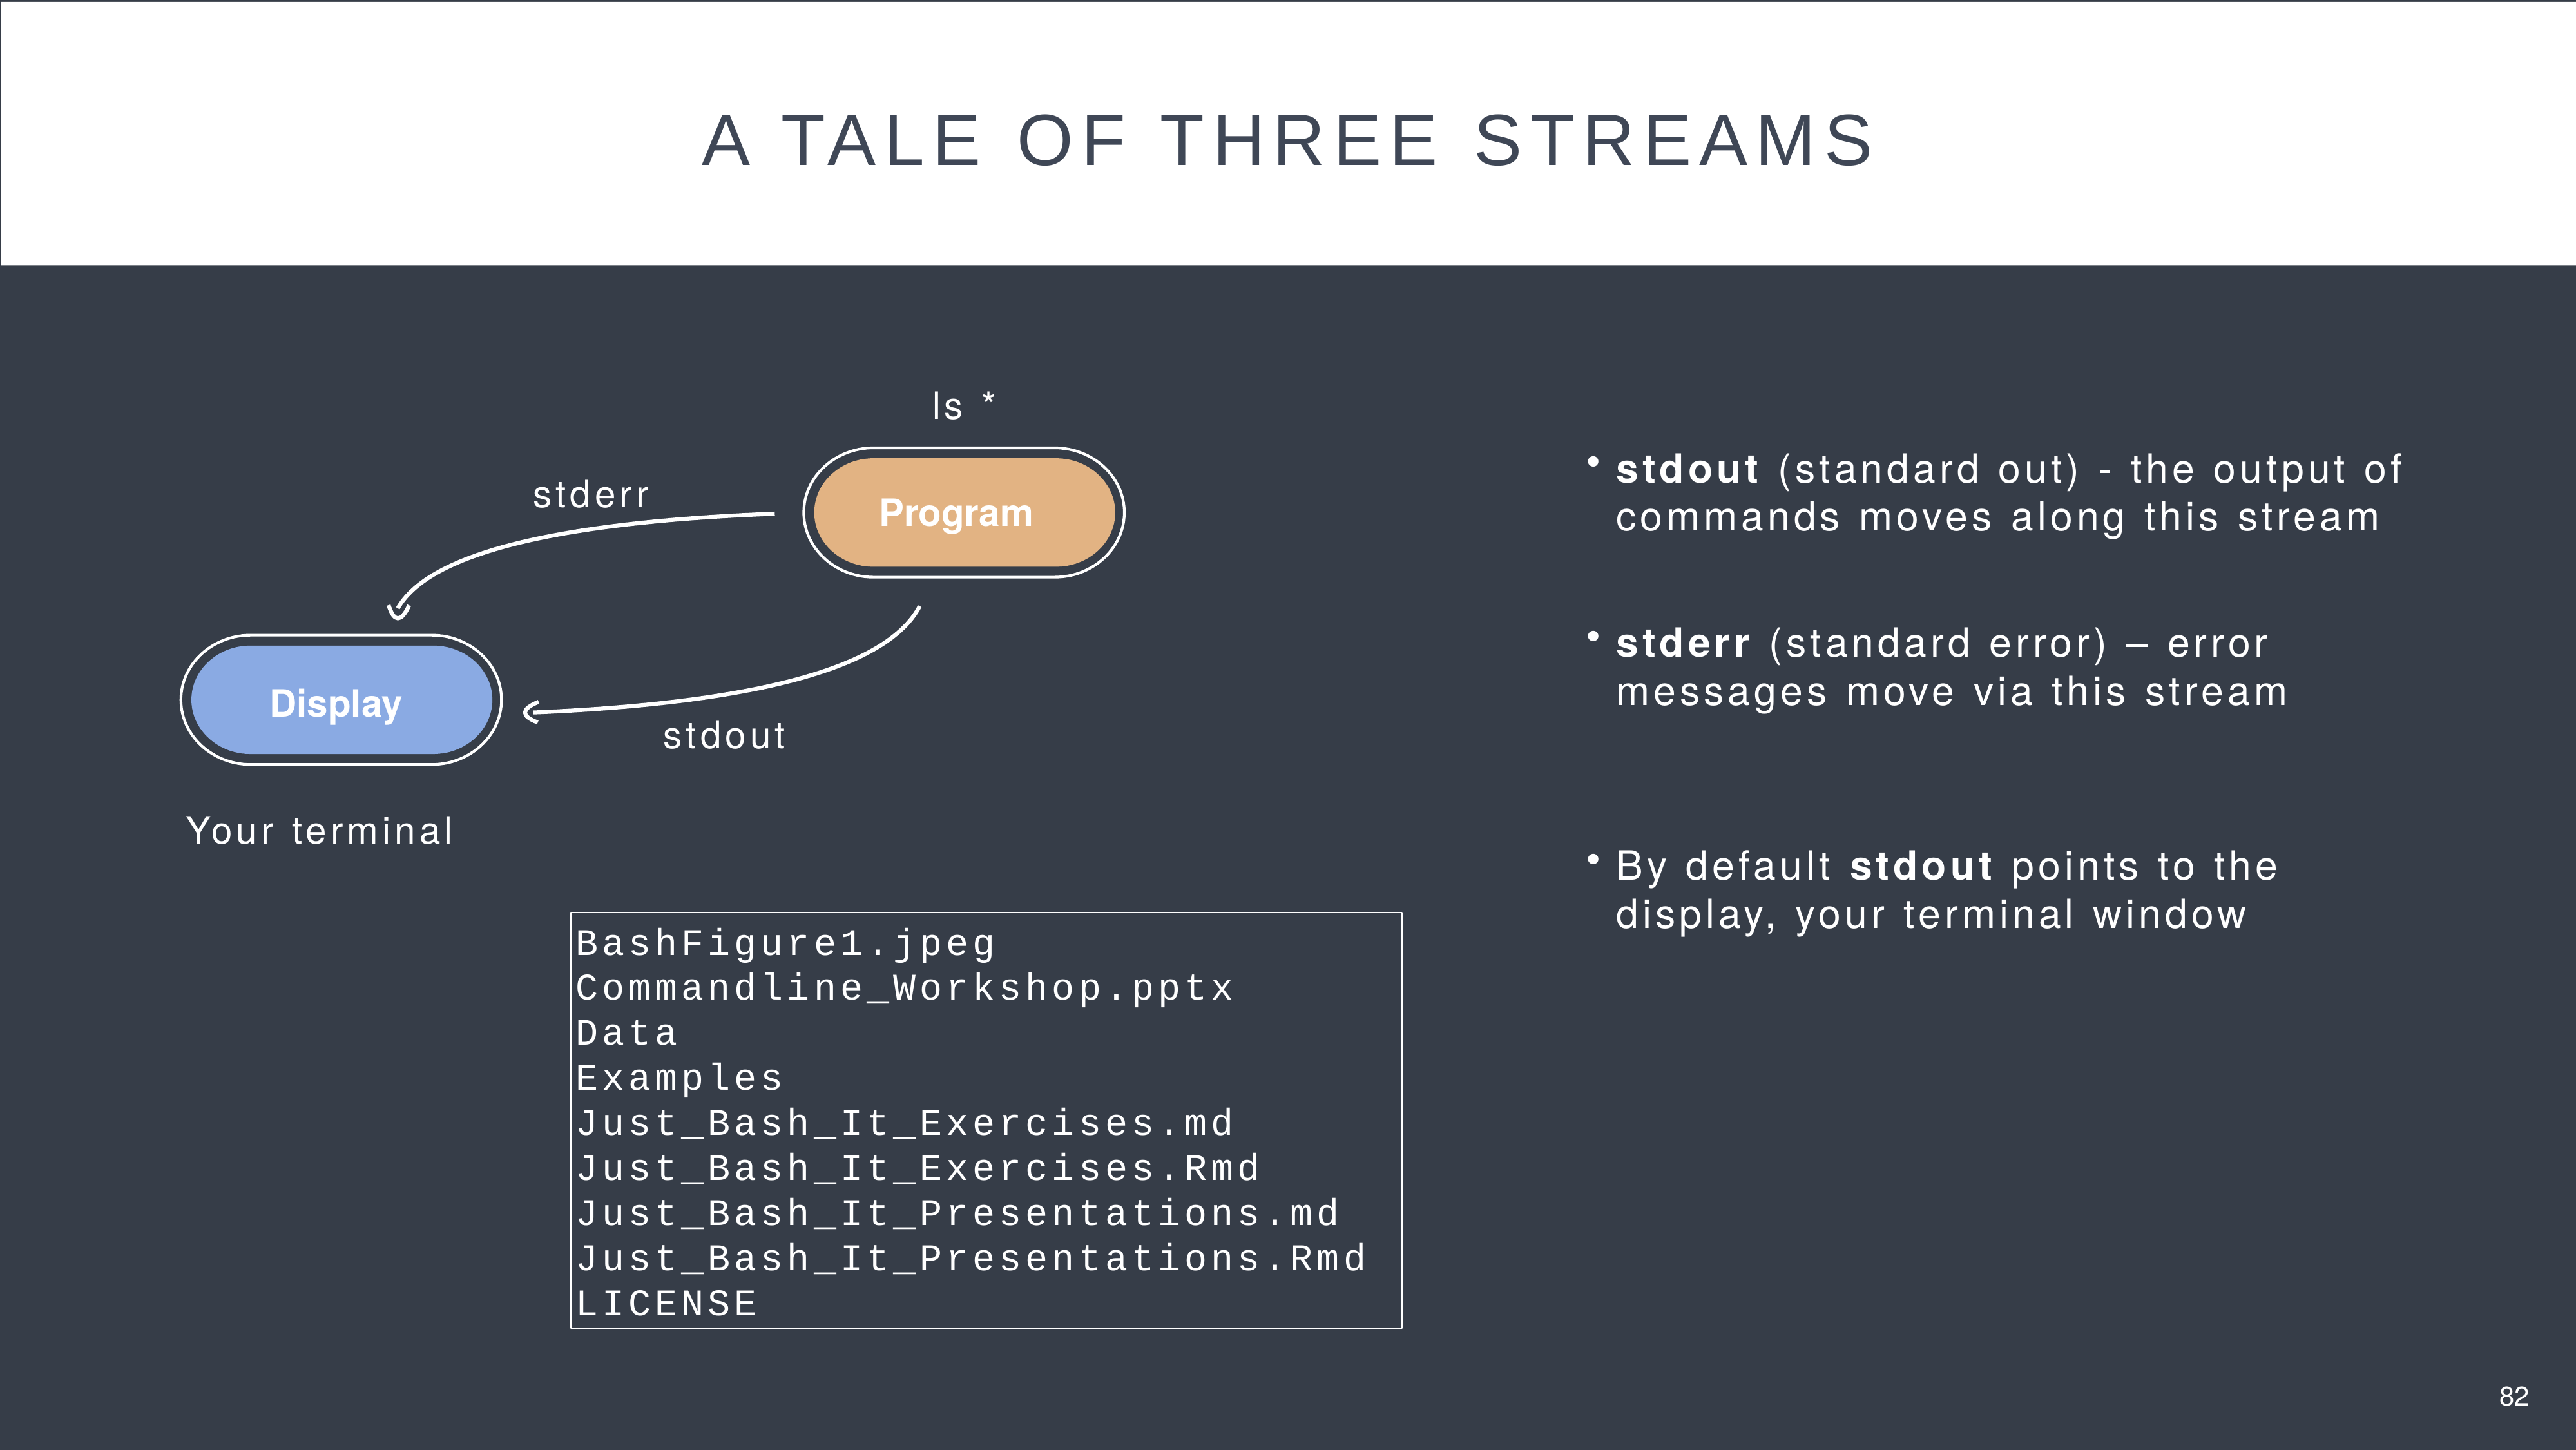

A TALE OF THREE STREAMS
ls *
stdout (standard out) - the output of commands moves along this stream

stderr (standard error) – error messages move via this stream

By default stdout points to the display, your terminal window

stderr
  Program

  Display
stdout

Your terminal
BashFigure1.jpeg
Commandline_Workshop.pptx
Data
Examples
Just_Bash_It_Exercises.md
Just_Bash_It_Exercises.Rmd
Just_Bash_It_Presentations.md
Just_Bash_It_Presentations.Rmd
LICENSE
82